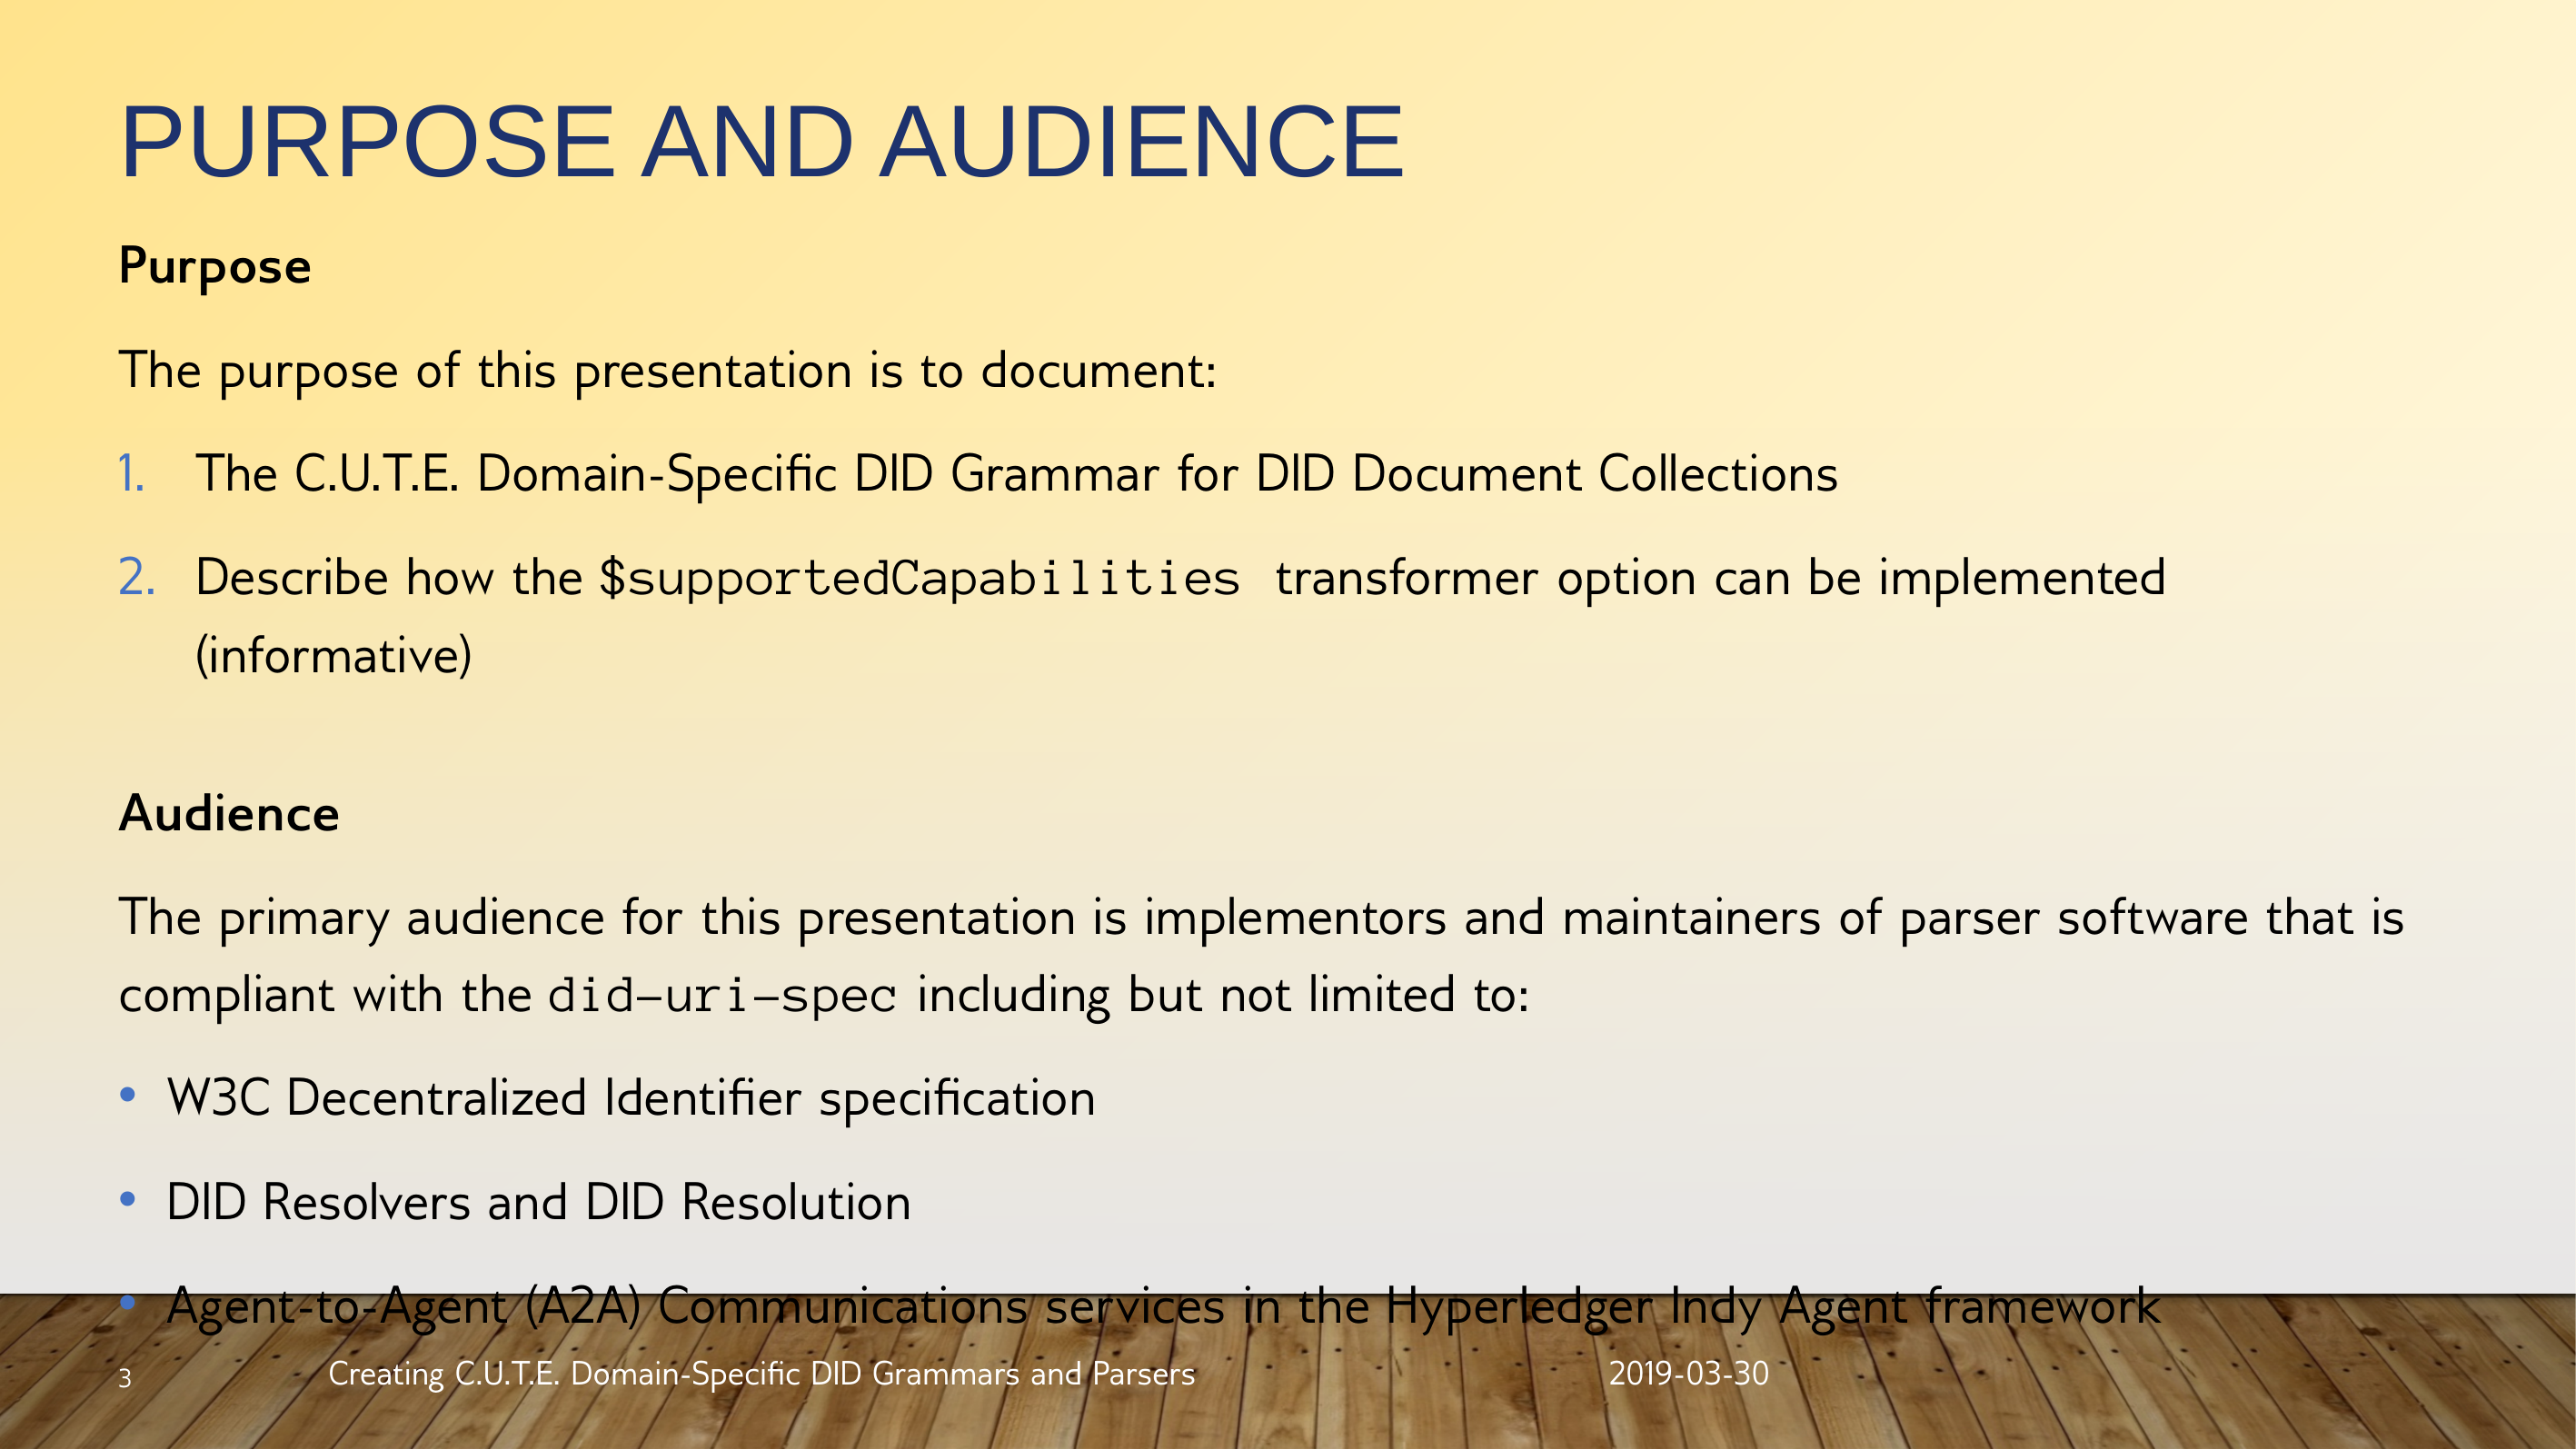

# Purpose and Audience
Purpose
The purpose of this presentation is to document:
The C.U.T.E. Domain-Specific DID Grammar for DID Document Collections
Describe how the $supportedCapabilities transformer option can be implemented (informative)
Audience
The primary audience for this presentation is implementors and maintainers of parser software that is compliant with the did-uri-spec including but not limited to:
W3C Decentralized Identifier specification
DID Resolvers and DID Resolution
Agent-to-Agent (A2A) Communications services in the Hyperledger Indy Agent framework
3
2019-03-30
Creating C.U.T.E. Domain-Specific DID Grammars and Parsers